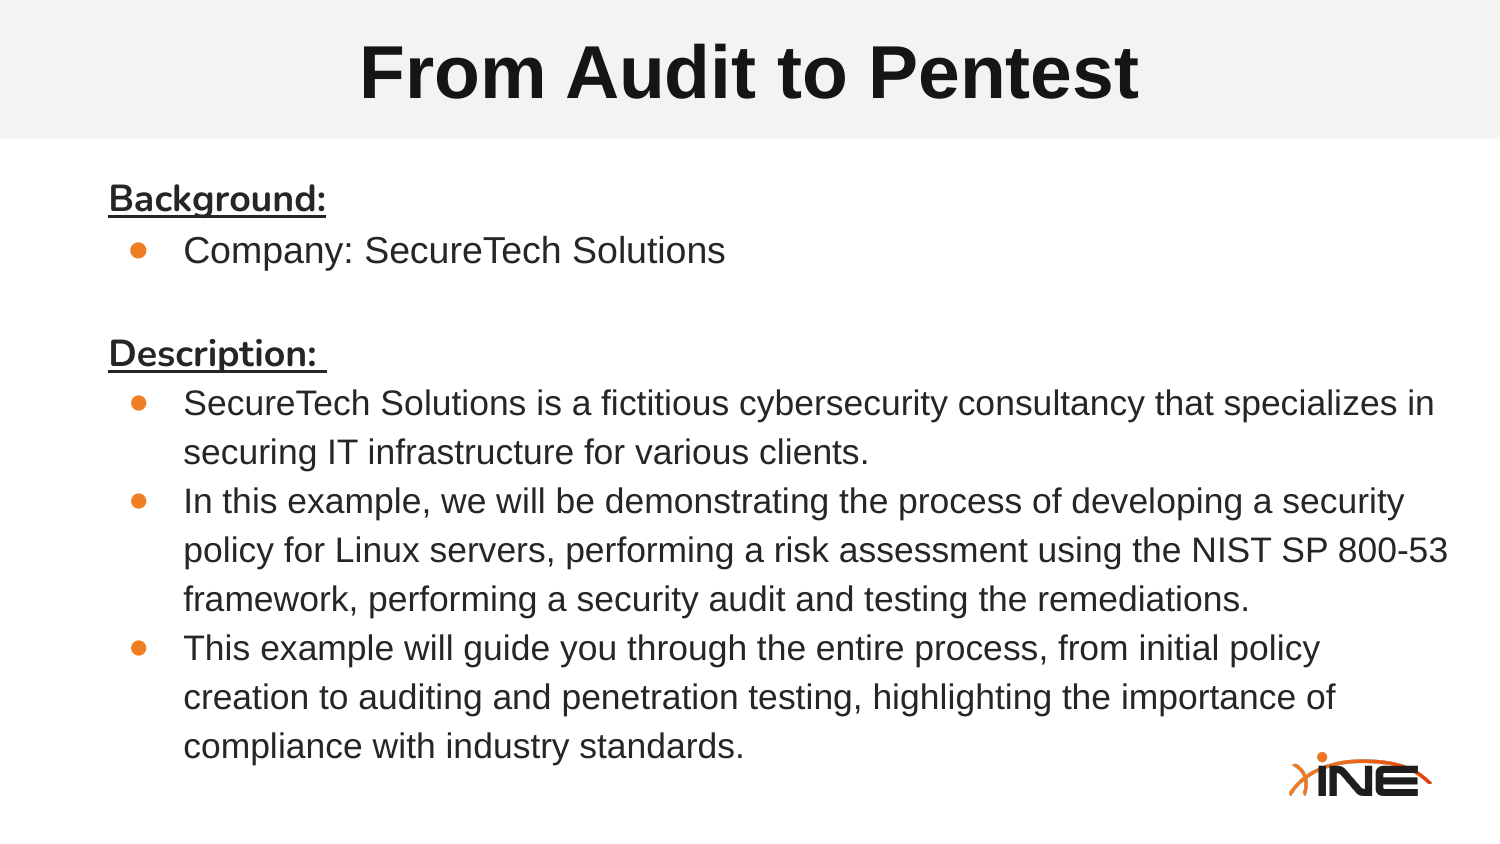

# From Audit to Pentest
Background:
Company: SecureTech Solutions

Description:
SecureTech Solutions is a fictitious cybersecurity consultancy that specializes in securing IT infrastructure for various clients.
In this example, we will be demonstrating the process of developing a security policy for Linux servers, performing a risk assessment using the NIST SP 800-53 framework, performing a security audit and testing the remediations.
This example will guide you through the entire process, from initial policy creation to auditing and penetration testing, highlighting the importance of compliance with industry standards.